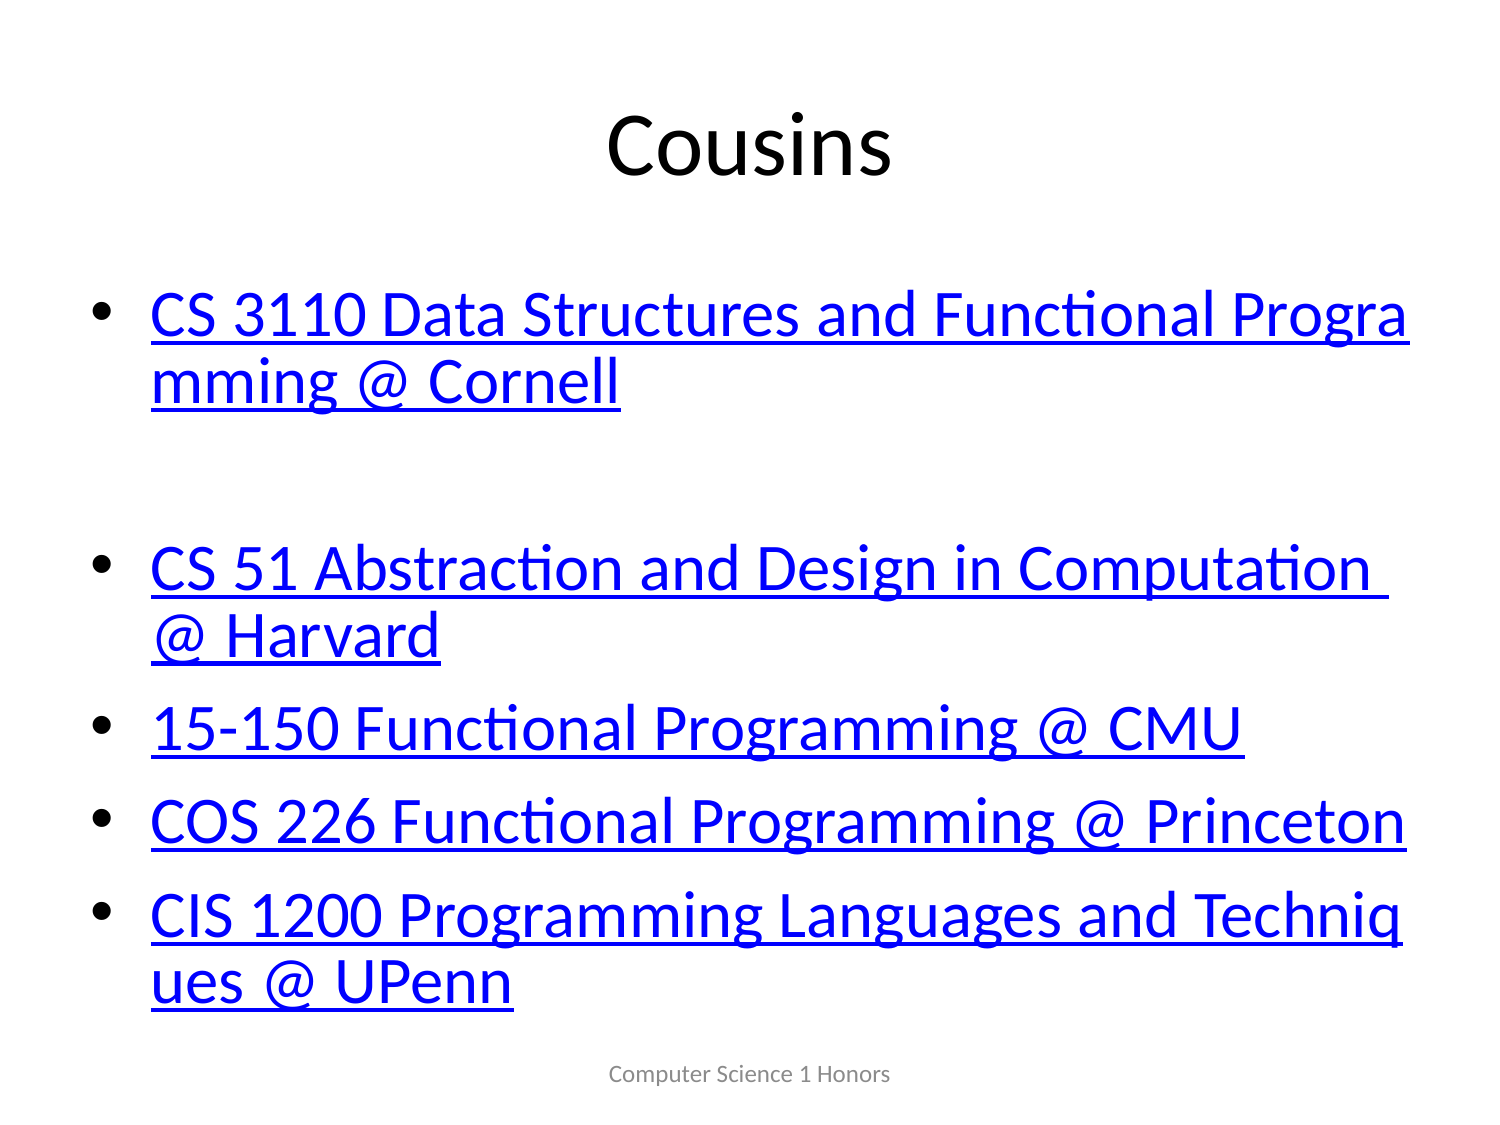

# Cousins
CS 3110 Data Structures and Functional Programming @ Cornell

CS 51 Abstraction and Design in Computation @ Harvard
15-150 Functional Programming @ CMU
COS 226 Functional Programming @ Princeton
CIS 1200 Programming Languages and Techniques @ UPenn

Computer Science 1 Honors